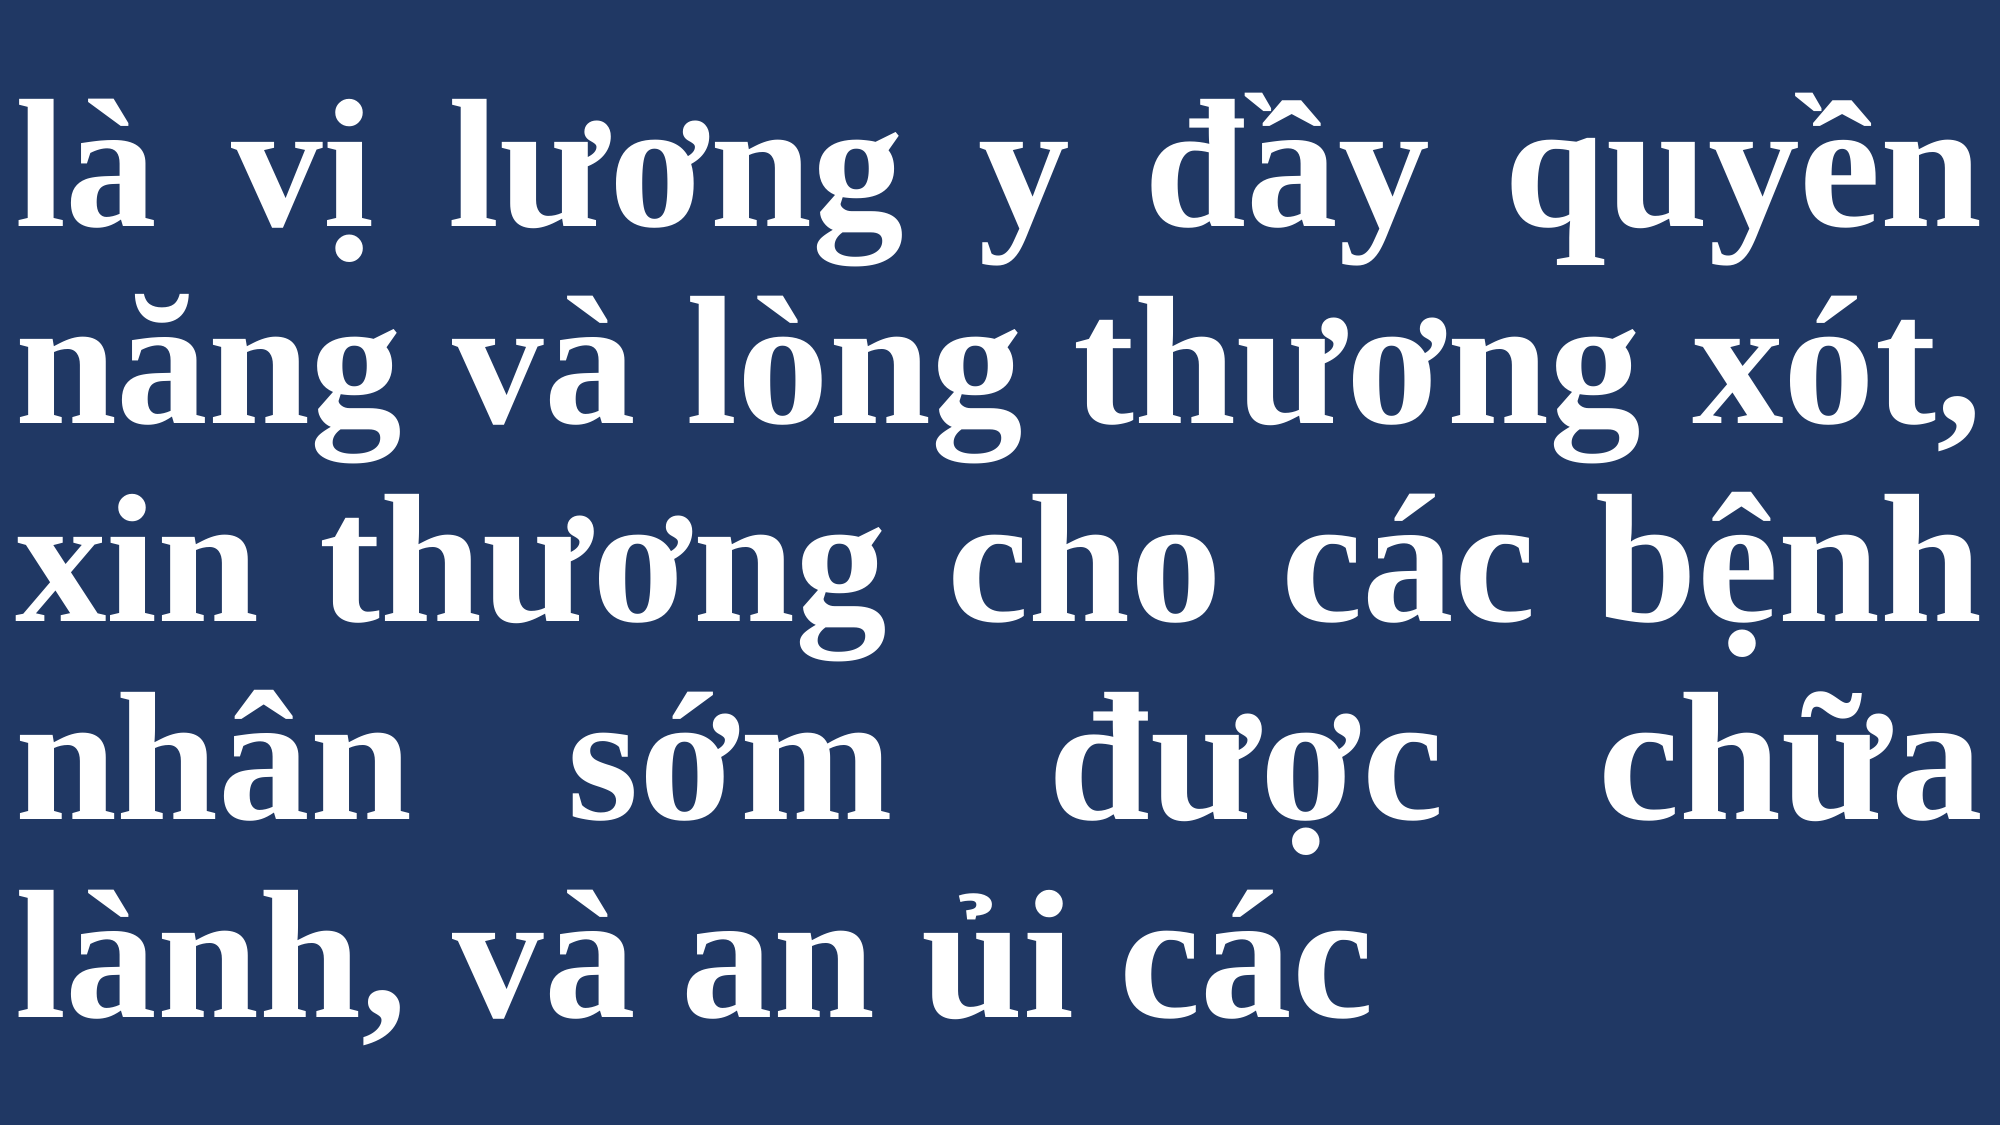

# là vị lương y đầy quyền năng và lòng thương xót, xin thương cho các bệnh nhân sớm được chữa lành, và an ủi các